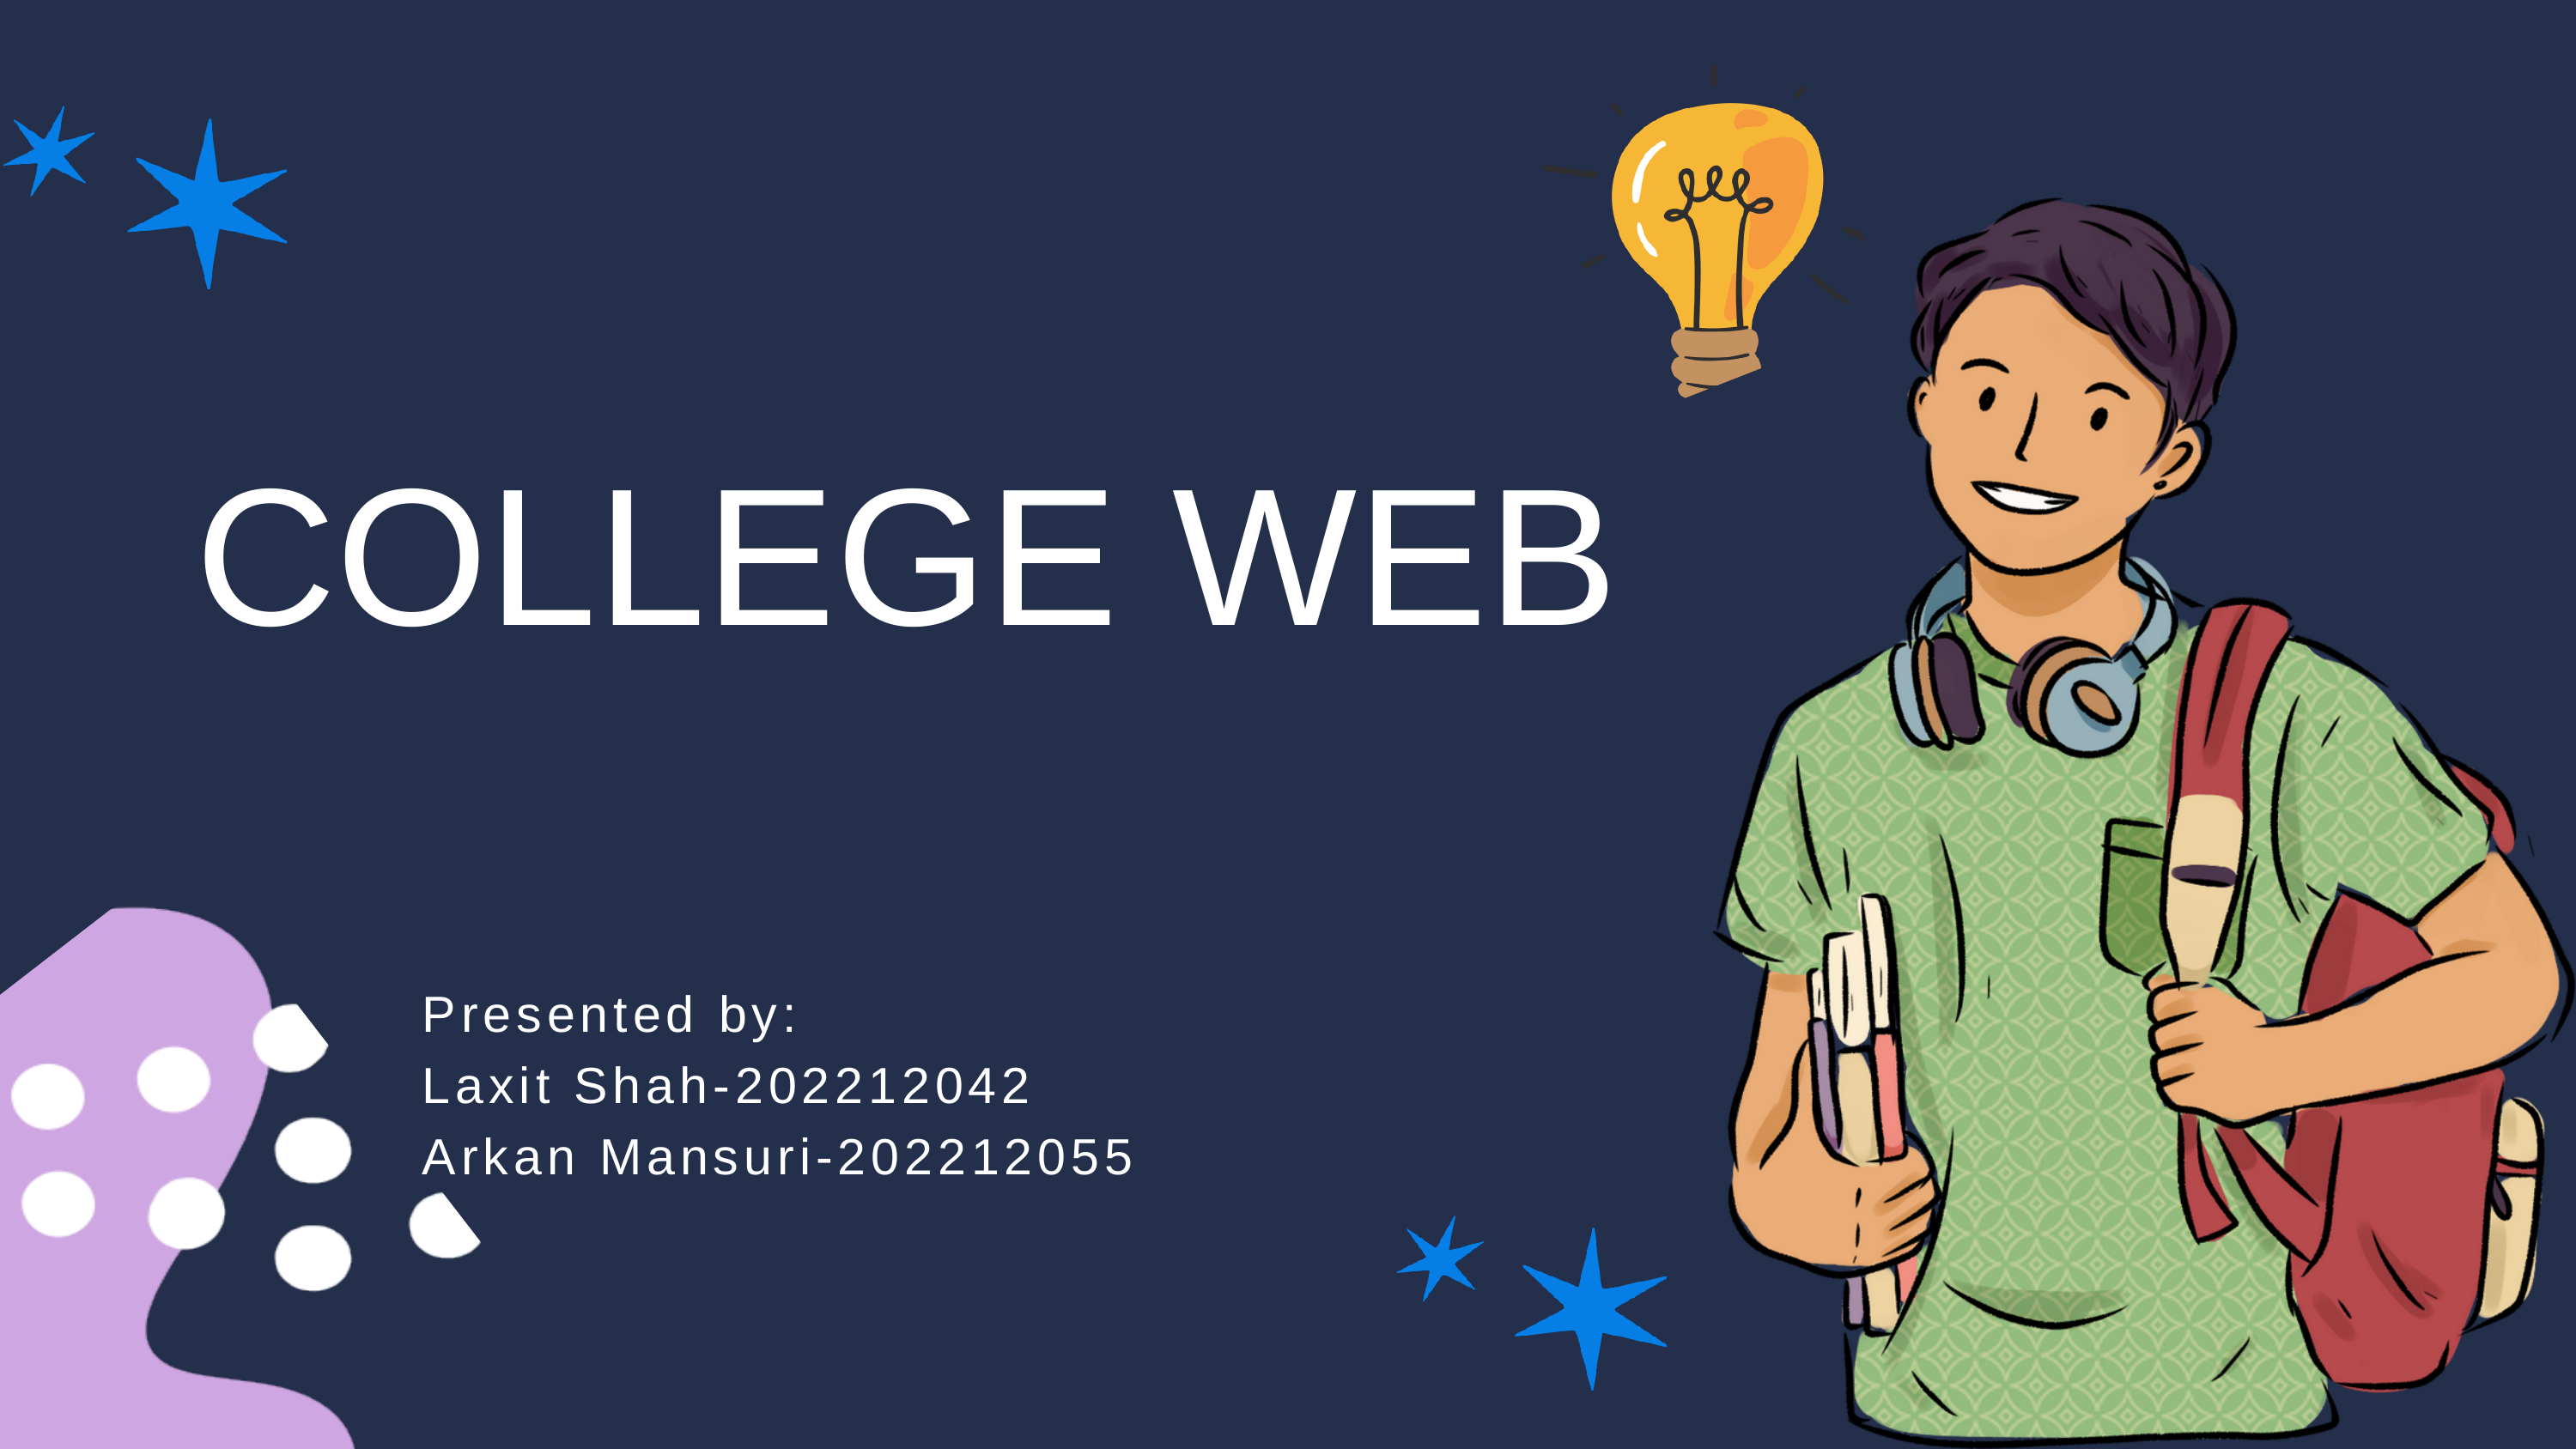

COLLEGE WEB
Presented by:
Laxit Shah-202212042
Arkan Mansuri-202212055